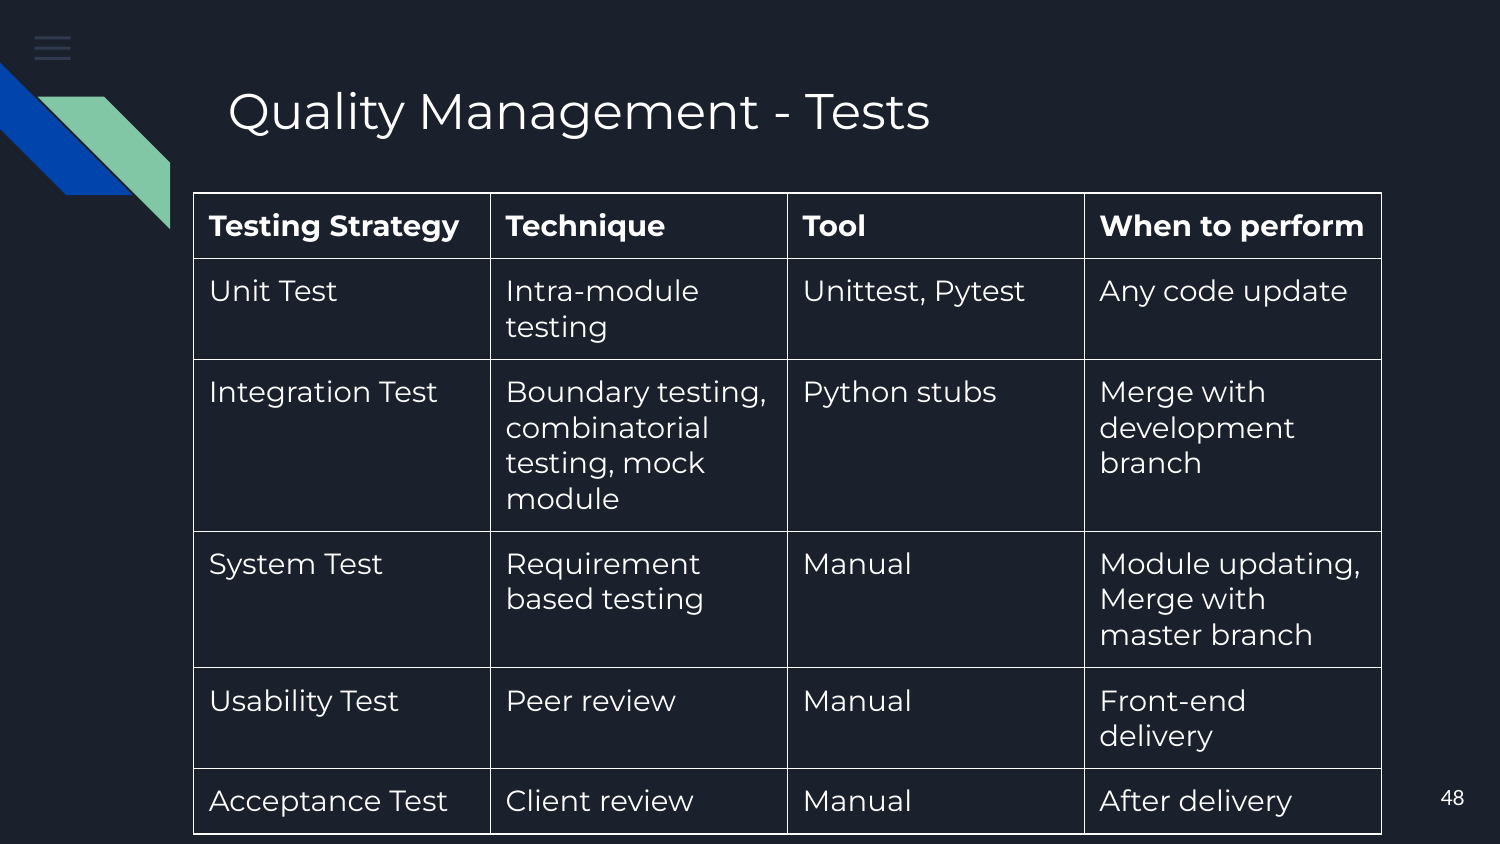

# Quality Management - Tests
| Testing Strategy | Technique | Tool | When to perform |
| --- | --- | --- | --- |
| Unit Test | Intra-module testing | Unittest, Pytest | Any code update |
| Integration Test | Boundary testing, combinatorial testing, mock module | Python stubs | Merge with development branch |
| System Test | Requirement based testing | Manual | Module updating, Merge with master branch |
| Usability Test | Peer review | Manual | Front-end delivery |
| Acceptance Test | Client review | Manual | After delivery |
48